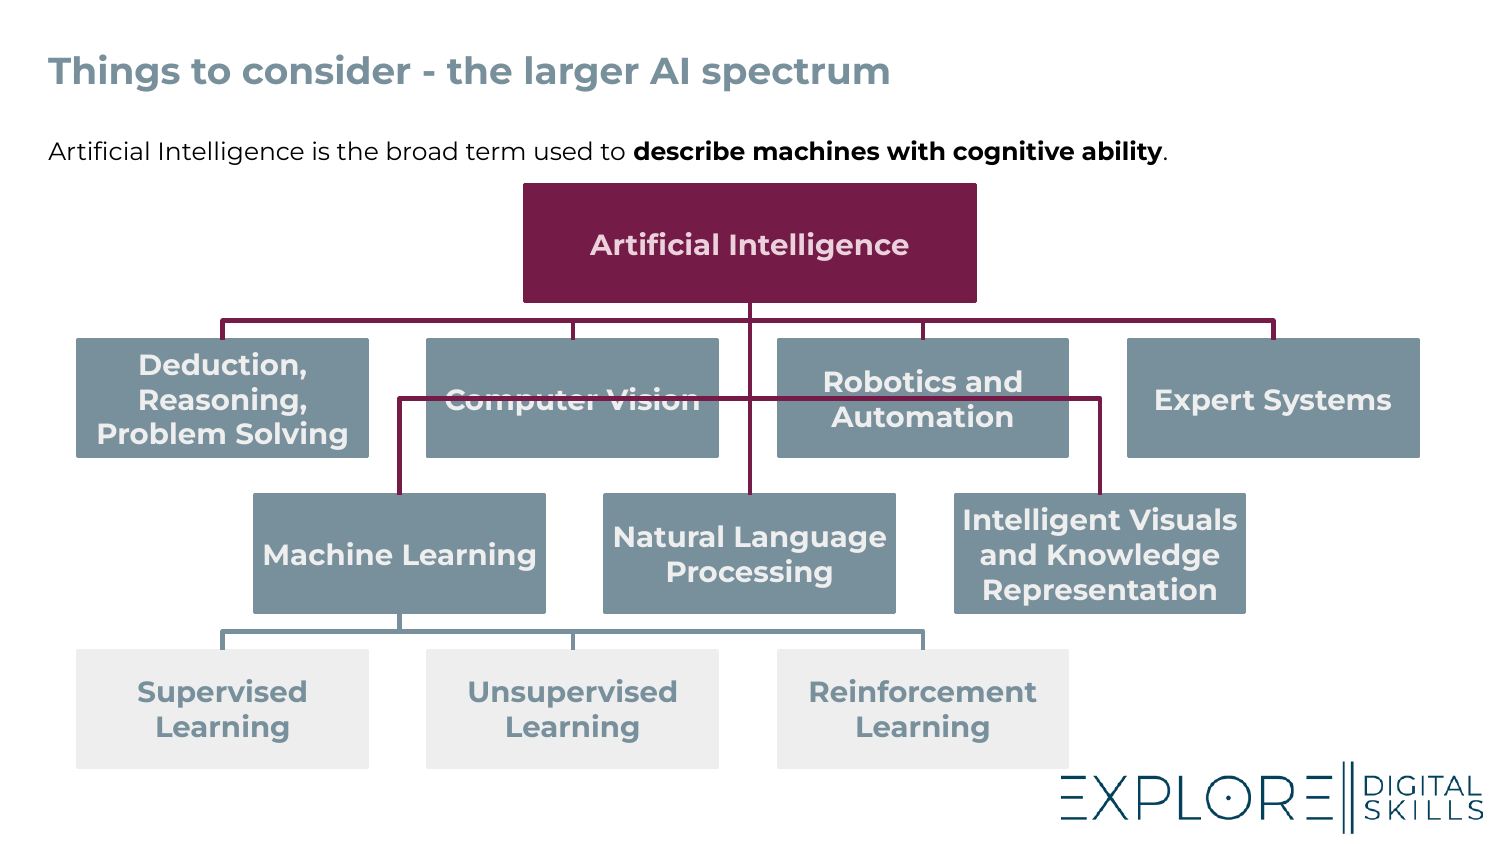

Things to consider - the larger AI spectrum
Artificial Intelligence is the broad term used to describe machines with cognitive ability.
Artificial Intelligence
Deduction, Reasoning, Problem Solving
Computer Vision
Robotics and Automation
Expert Systems
Machine Learning
Natural Language Processing
Intelligent Visuals and Knowledge Representation
Supervised Learning
Unsupervised Learning
Reinforcement Learning